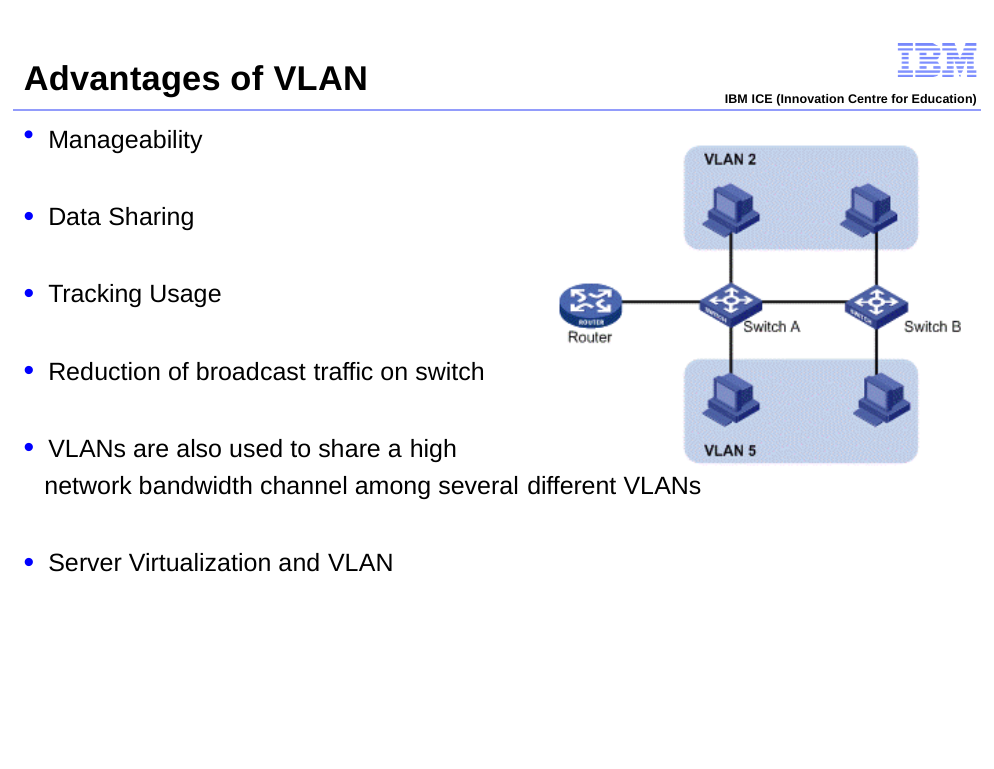

# Advantages of VLAN
IBM ICE (Innovation Centre for Education)

Manageability

Data Sharing

Tracking Usage

Reduction of broadcast traffic on switch

VLANs are also used to share a high
network bandwidth channel among several different VLANs

Server Virtualization and VLAN